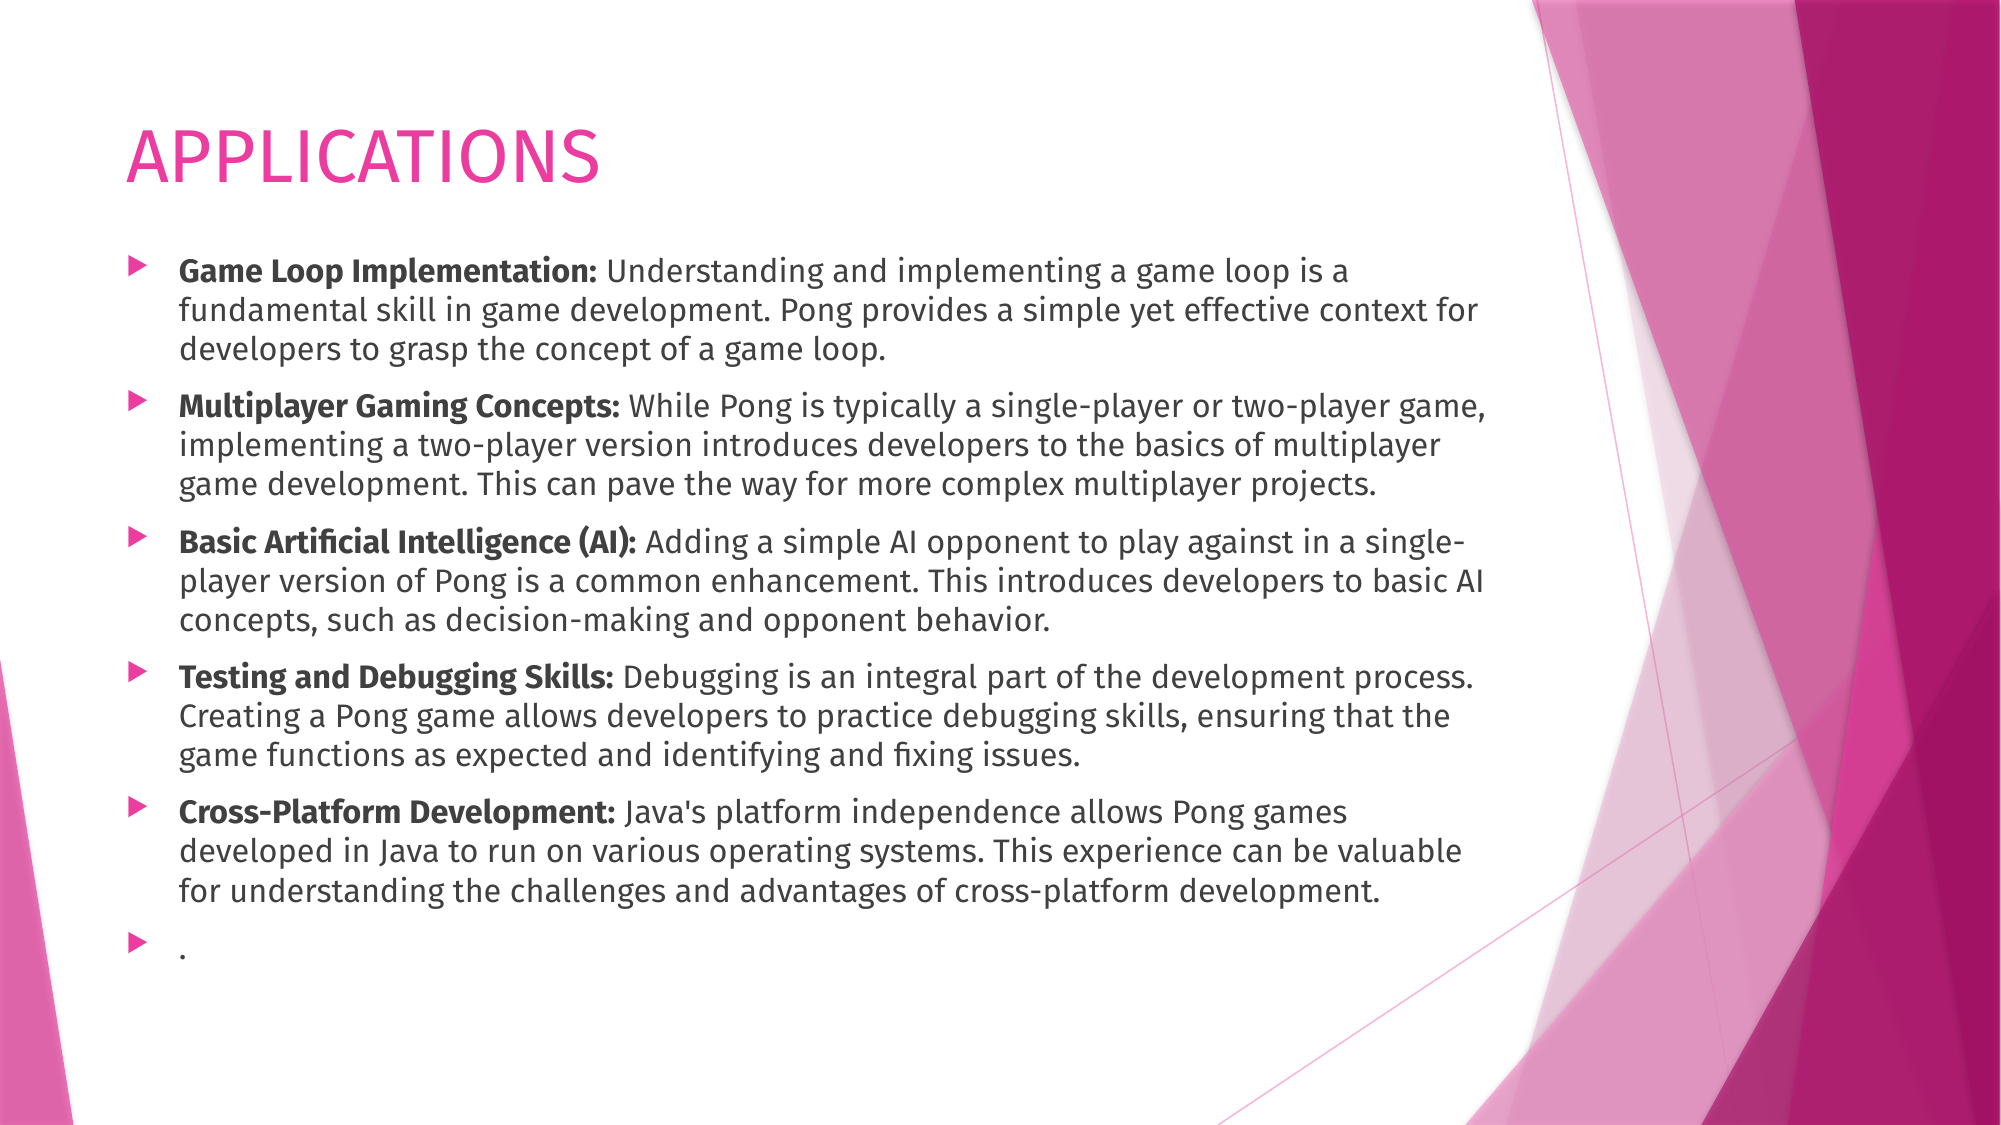

# APPLICATIONS
Game Loop Implementation: Understanding and implementing a game loop is a fundamental skill in game development. Pong provides a simple yet effective context for developers to grasp the concept of a game loop.
Multiplayer Gaming Concepts: While Pong is typically a single-player or two-player game, implementing a two-player version introduces developers to the basics of multiplayer game development. This can pave the way for more complex multiplayer projects.
Basic Artificial Intelligence (AI): Adding a simple AI opponent to play against in a single-player version of Pong is a common enhancement. This introduces developers to basic AI concepts, such as decision-making and opponent behavior.
Testing and Debugging Skills: Debugging is an integral part of the development process. Creating a Pong game allows developers to practice debugging skills, ensuring that the game functions as expected and identifying and fixing issues.
Cross-Platform Development: Java's platform independence allows Pong games developed in Java to run on various operating systems. This experience can be valuable for understanding the challenges and advantages of cross-platform development.
.